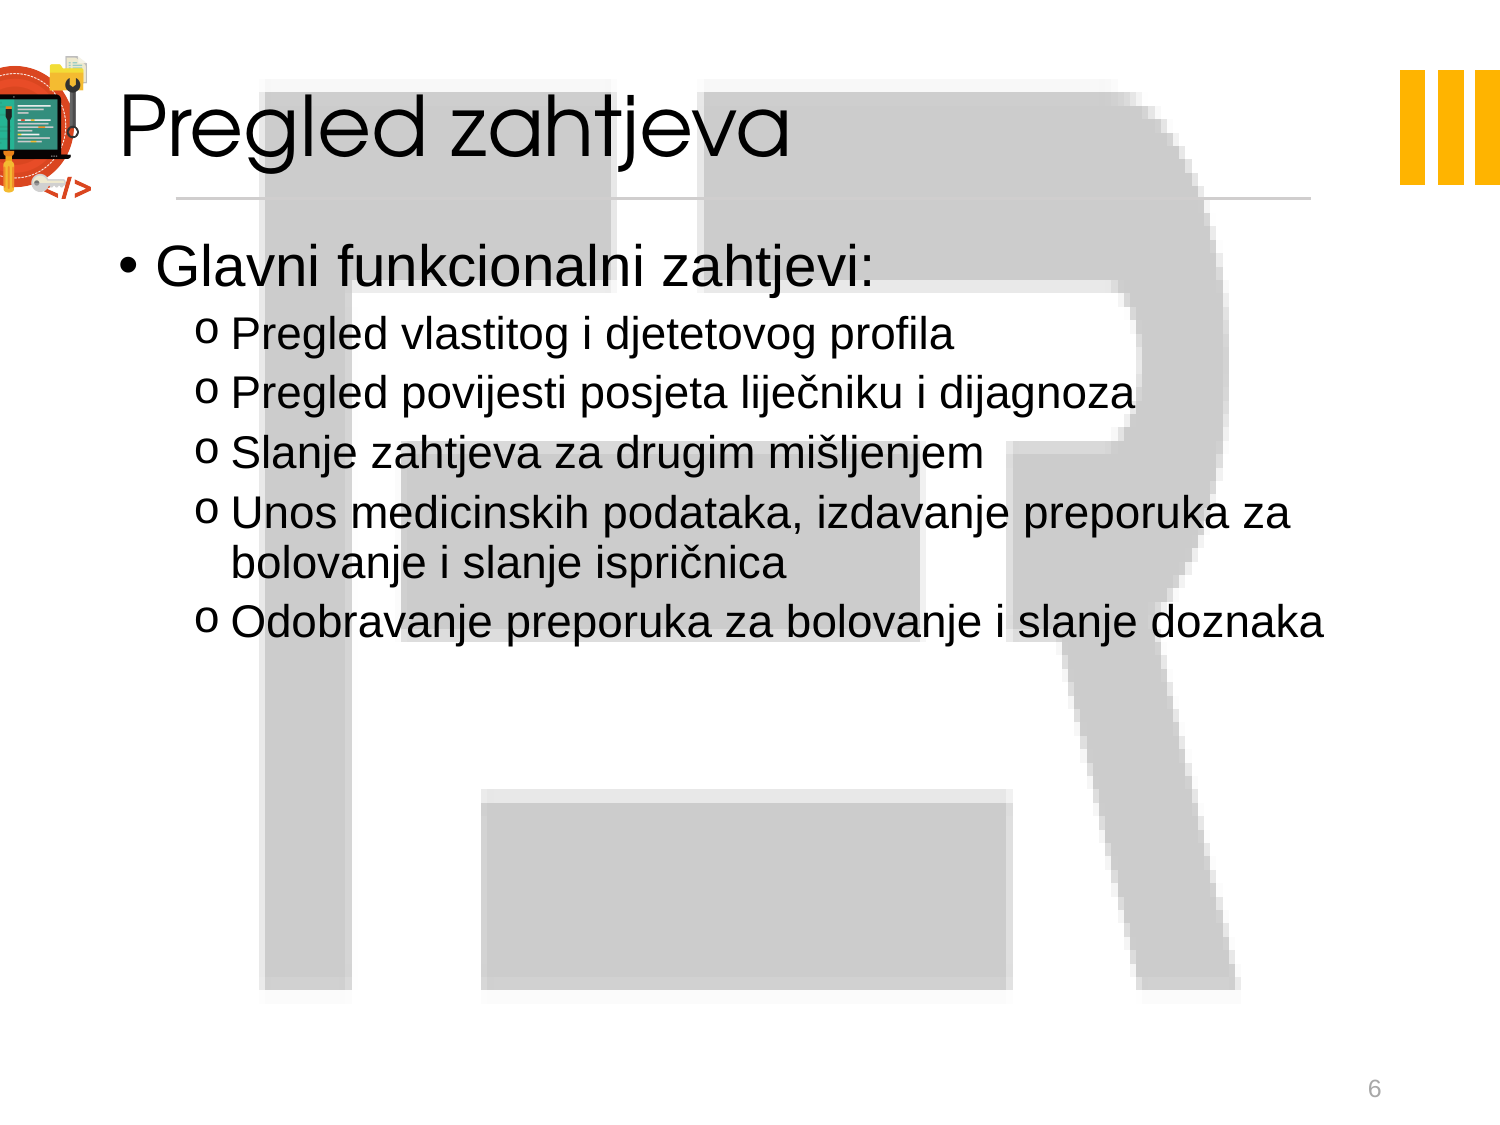

# Pregled zahtjeva
Glavni funkcionalni zahtjevi:
Pregled vlastitog i djetetovog profila
Pregled povijesti posjeta liječniku i dijagnoza
Slanje zahtjeva za drugim mišljenjem
Unos medicinskih podataka, izdavanje preporuka za bolovanje i slanje ispričnica
Odobravanje preporuka za bolovanje i slanje doznaka

6